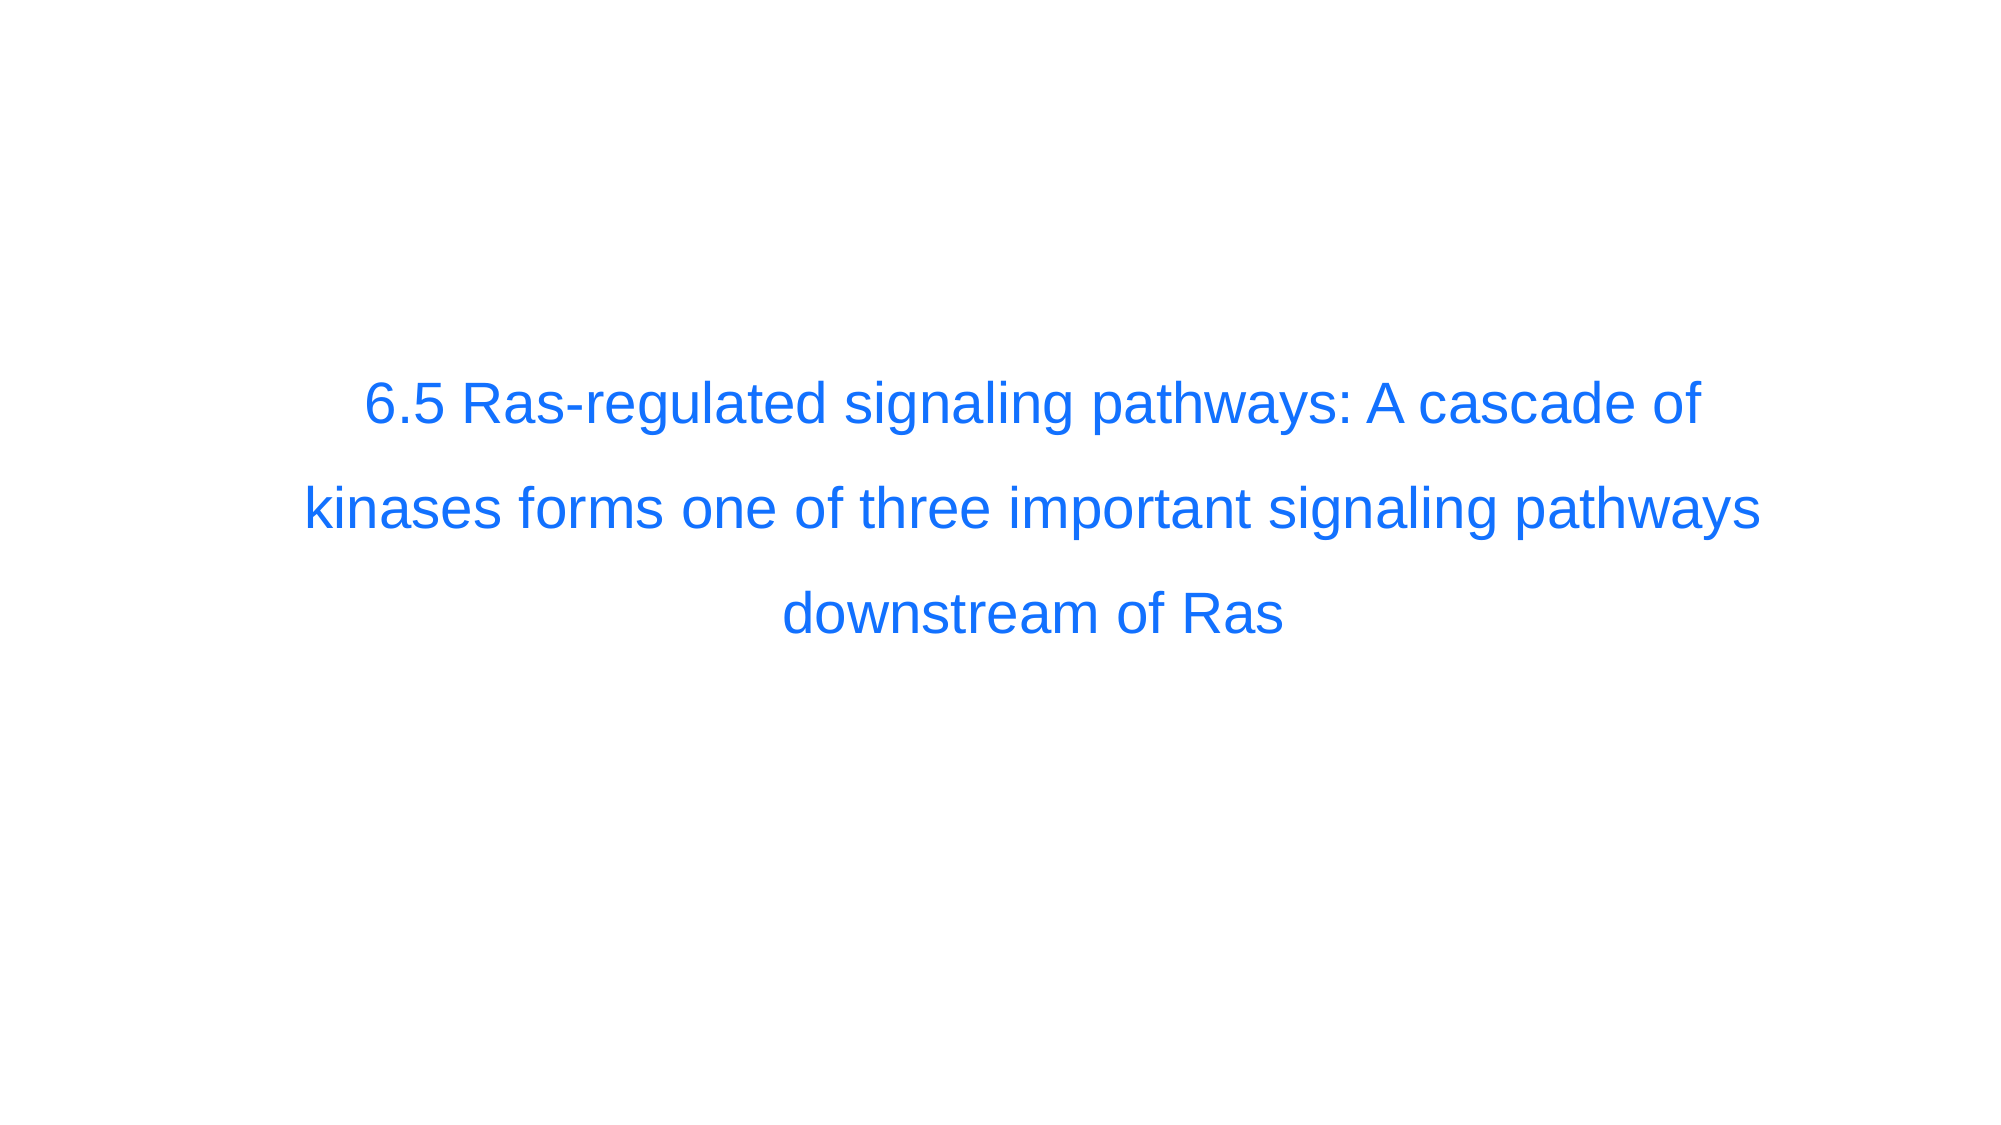

6.5 Ras-regulated signaling pathways: A cascade of kinases forms one of three important signaling pathways downstream of Ras